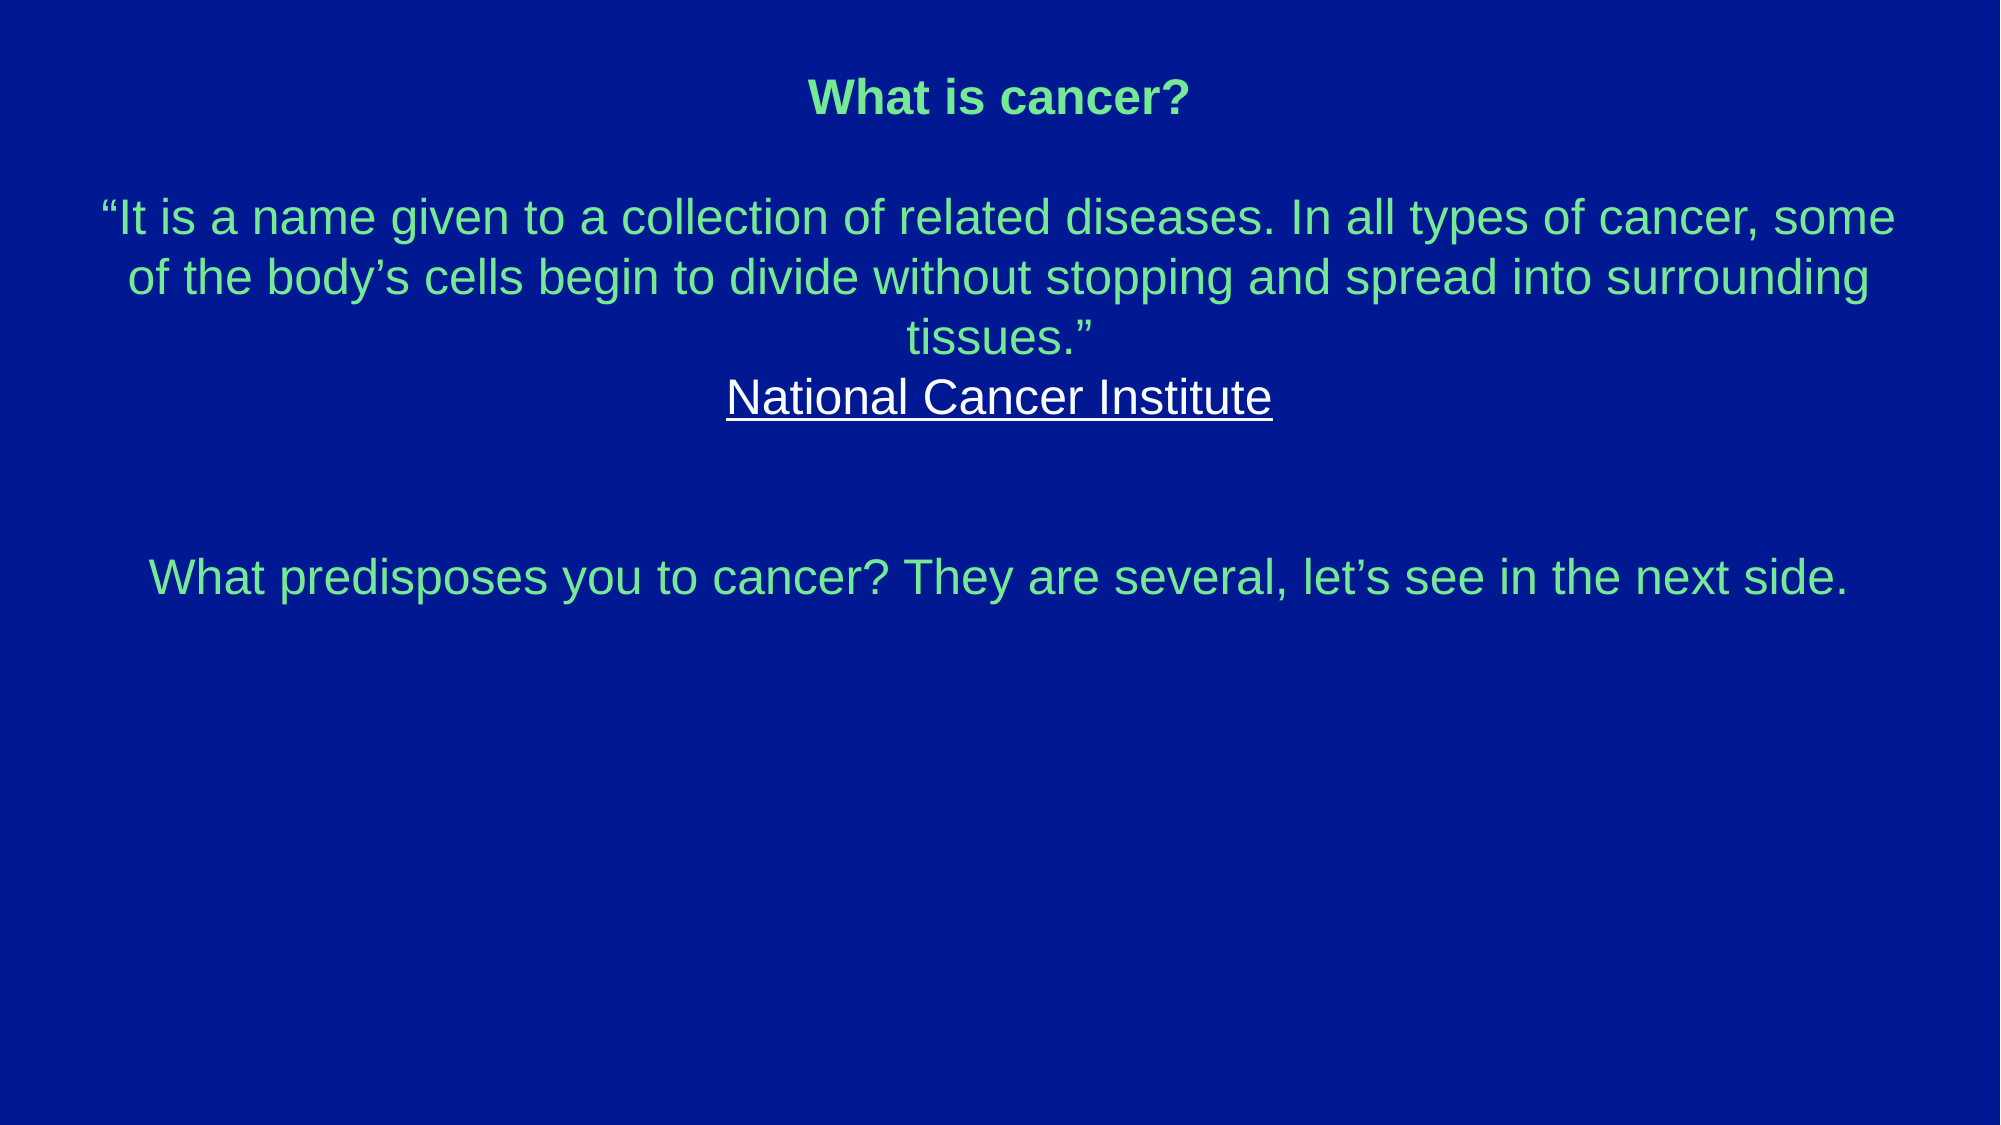

What is cancer?

“It is a name given to a collection of related diseases. In all types of cancer, some of the body’s cells begin to divide without stopping and spread into surrounding tissues.”
National Cancer Institute

What predisposes you to cancer? They are several, let’s see in the next side.